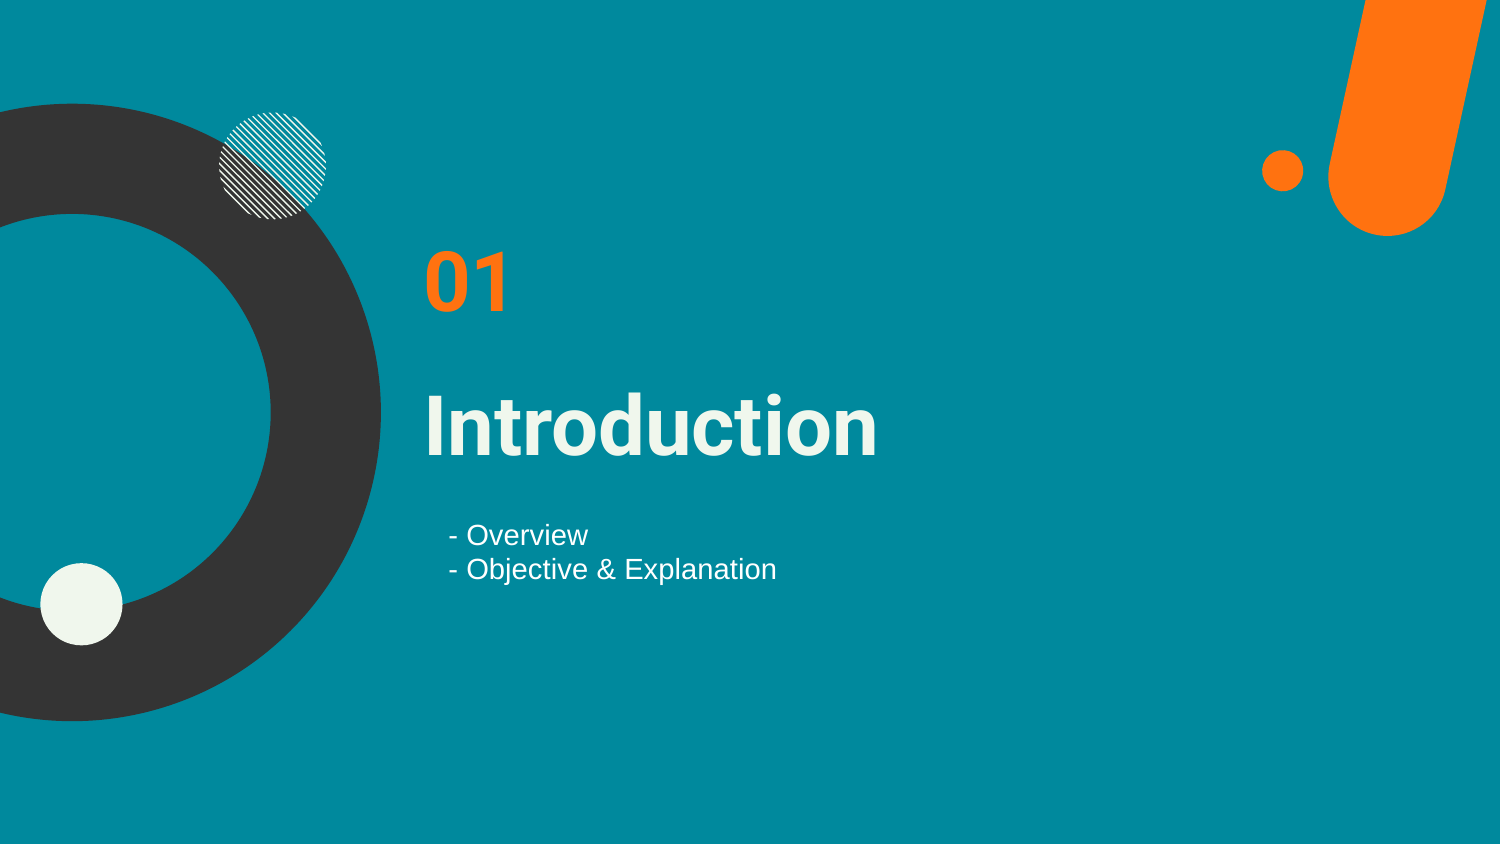

01
# Introduction
- Overview
- Objective & Explanation